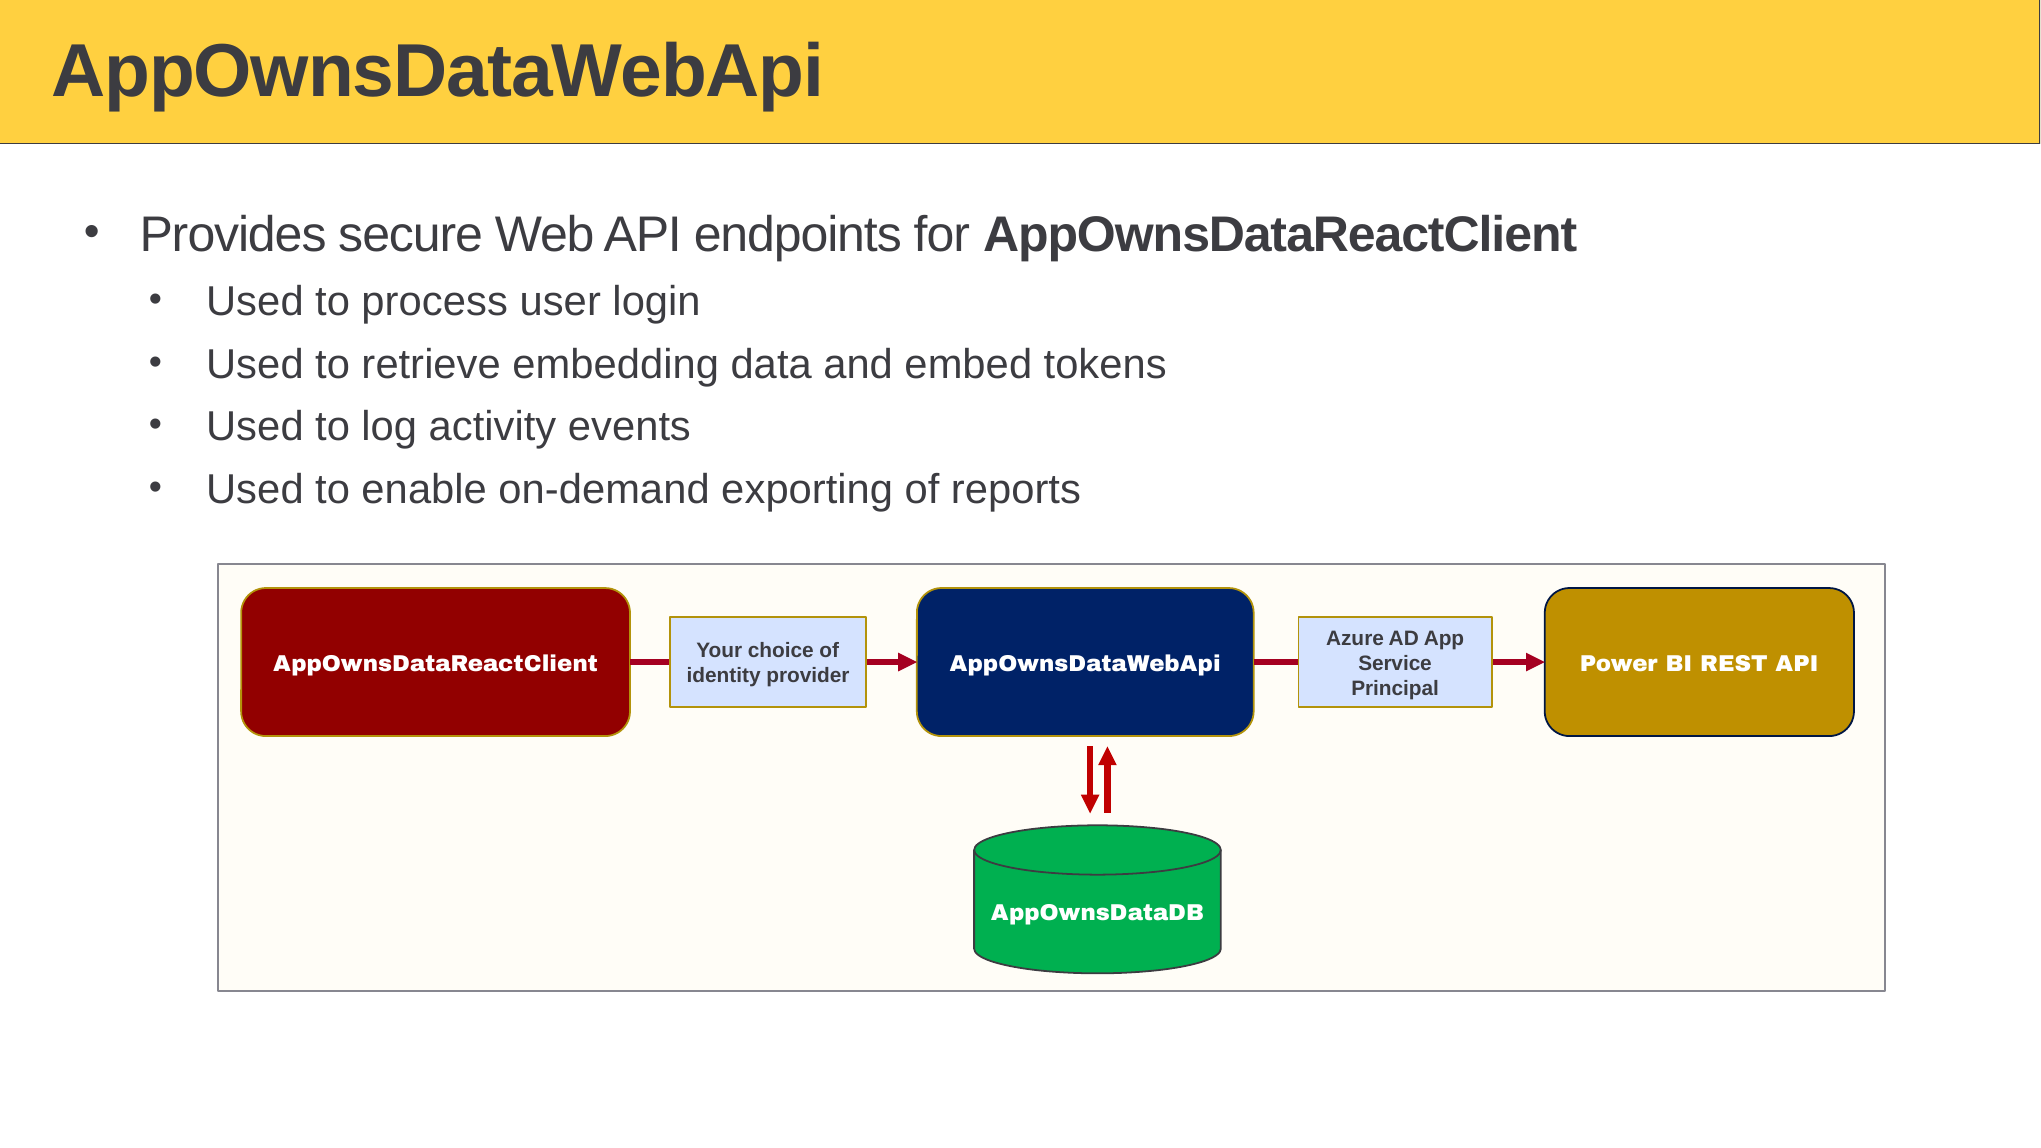

# AppOwnsDataWebApi
Provides secure Web API endpoints for AppOwnsDataReactClient
Used to process user login
Used to retrieve embedding data and embed tokens
Used to log activity events
Used to enable on-demand exporting of reports

AppOwnsDataReactClient
AppOwnsDataWebApi
Power BI REST API
Your choice of identity provider
Azure AD App Service Principal
AppOwnsDataDB